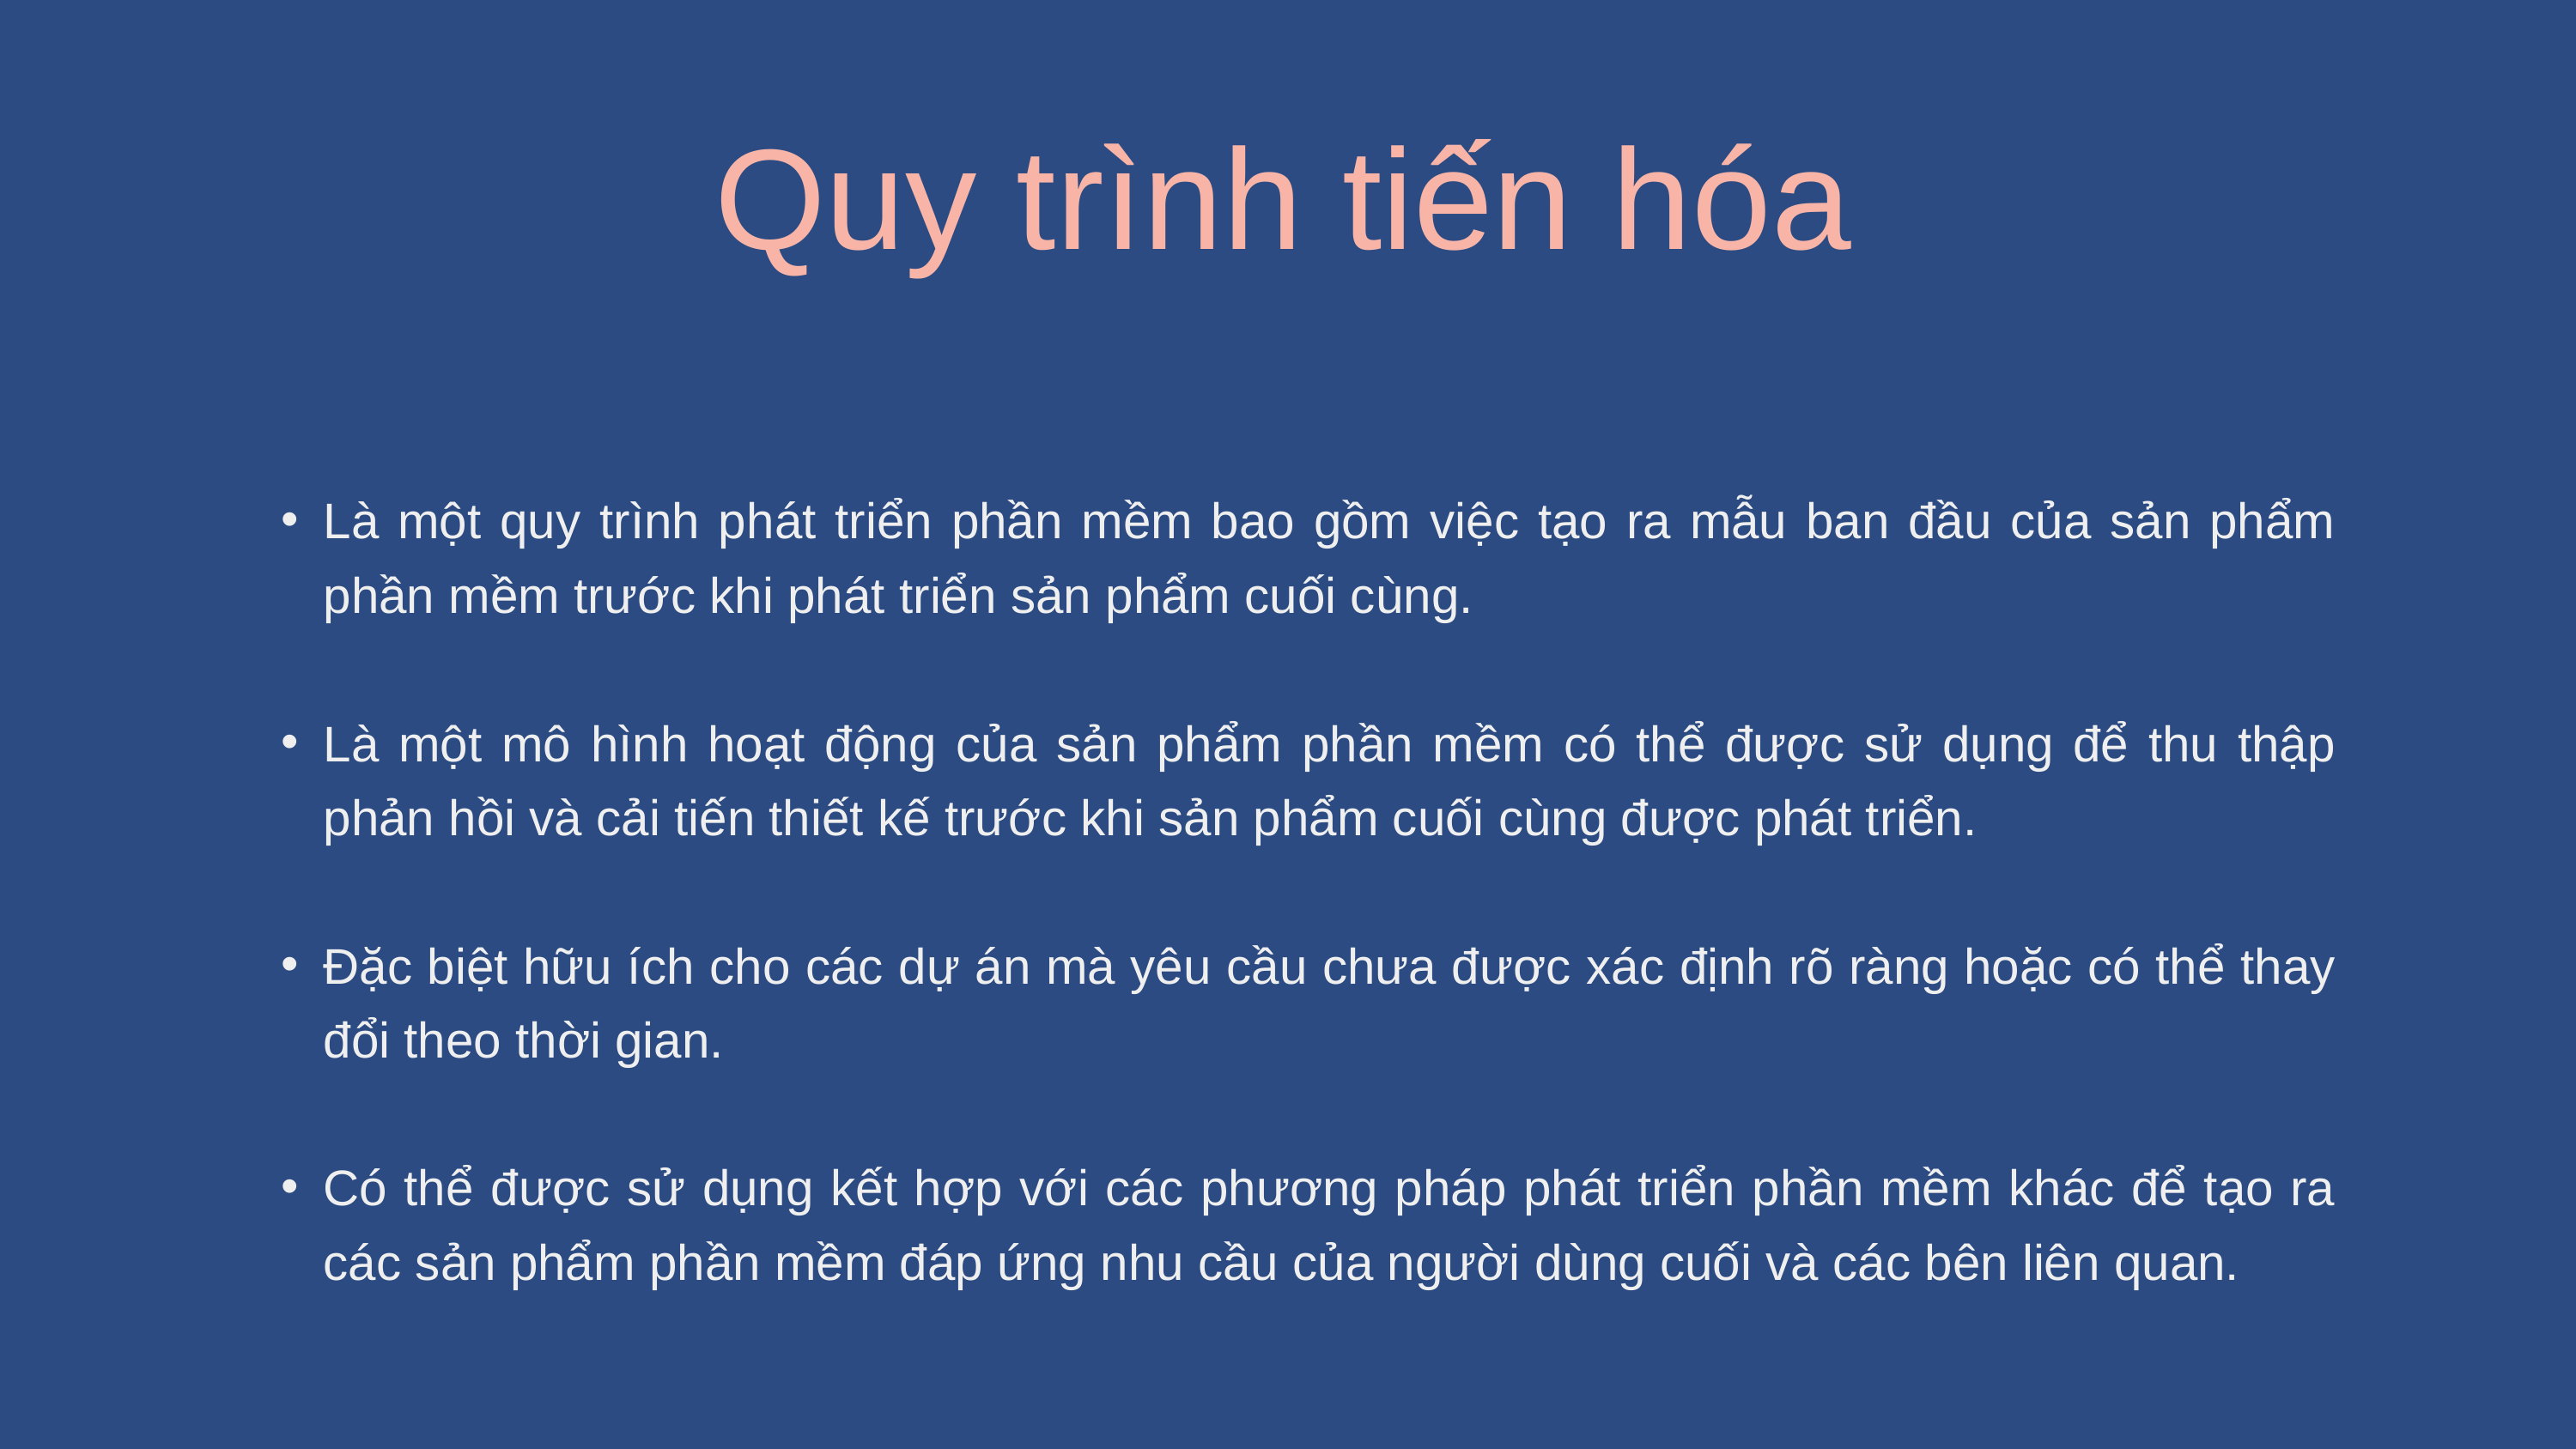

Quy trình tiến hóa
Là một quy trình phát triển phần mềm bao gồm việc tạo ra mẫu ban đầu của sản phẩm phần mềm trước khi phát triển sản phẩm cuối cùng.

Là một mô hình hoạt động của sản phẩm phần mềm có thể được sử dụng để thu thập phản hồi và cải tiến thiết kế trước khi sản phẩm cuối cùng được phát triển.

Đặc biệt hữu ích cho các dự án mà yêu cầu chưa được xác định rõ ràng hoặc có thể thay đổi theo thời gian.

Có thể được sử dụng kết hợp với các phương pháp phát triển phần mềm khác để tạo ra các sản phẩm phần mềm đáp ứng nhu cầu của người dùng cuối và các bên liên quan.